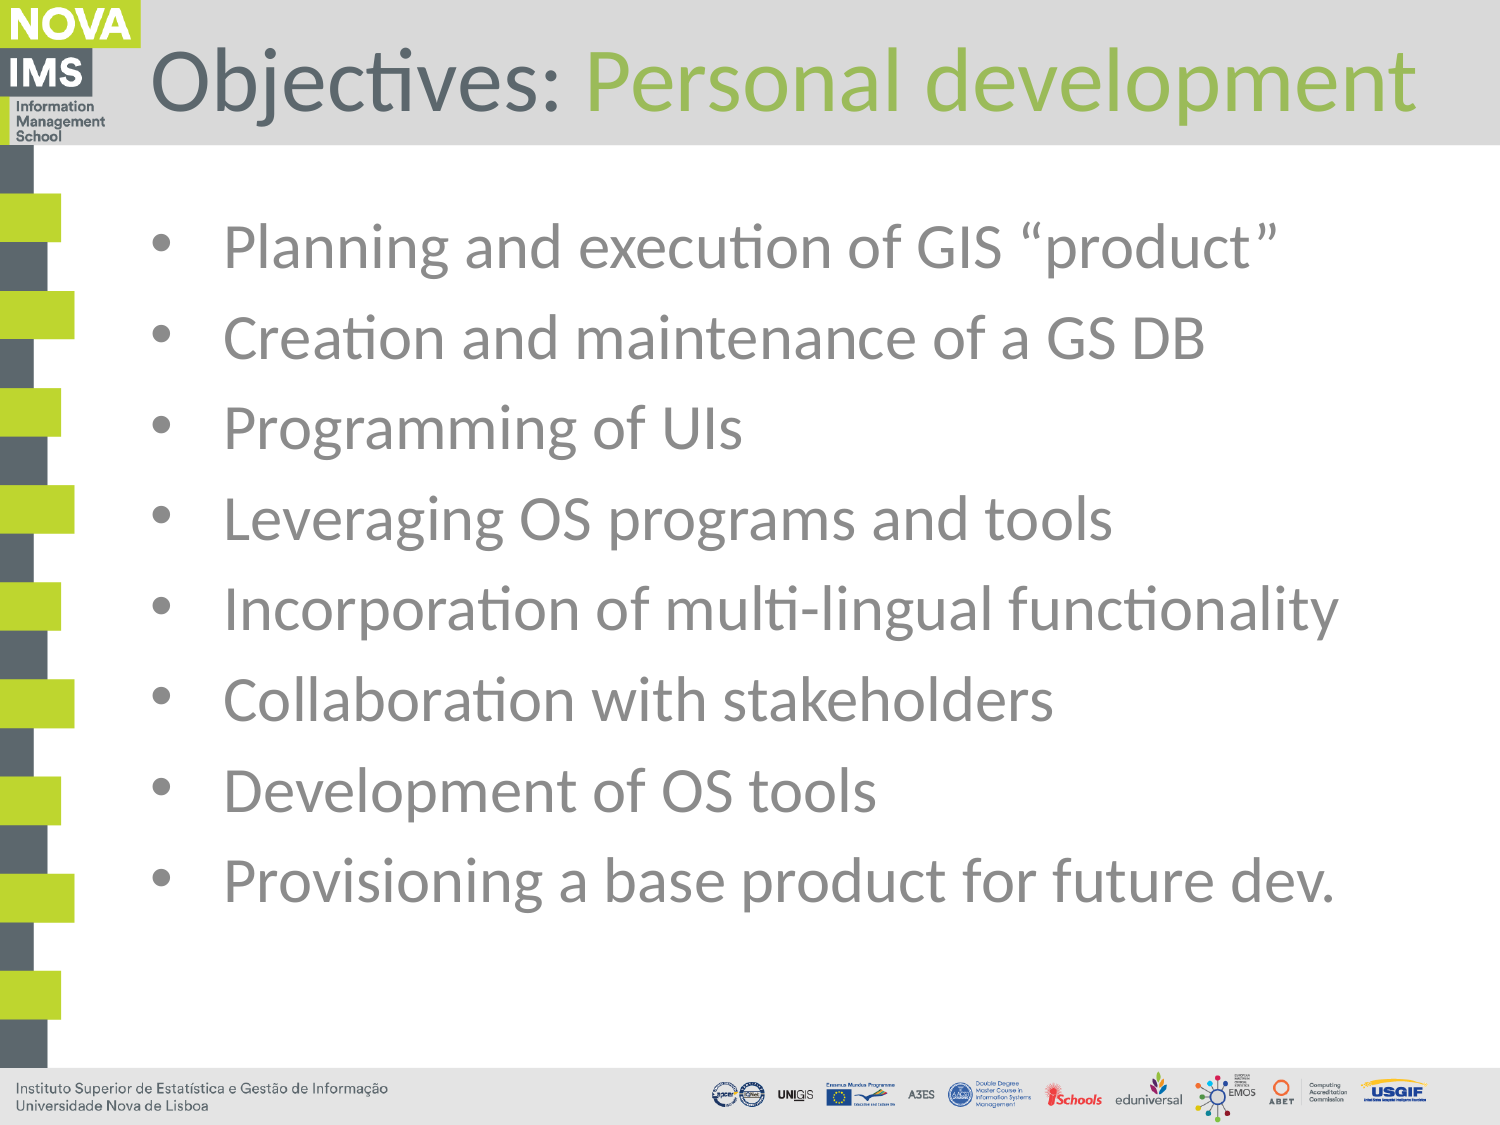

# Objectives: Personal development
Planning and execution of GIS “product”
Creation and maintenance of a GS DB
Programming of UIs
Leveraging OS programs and tools
Incorporation of multi-lingual functionality
Collaboration with stakeholders
Development of OS tools
Provisioning a base product for future dev.